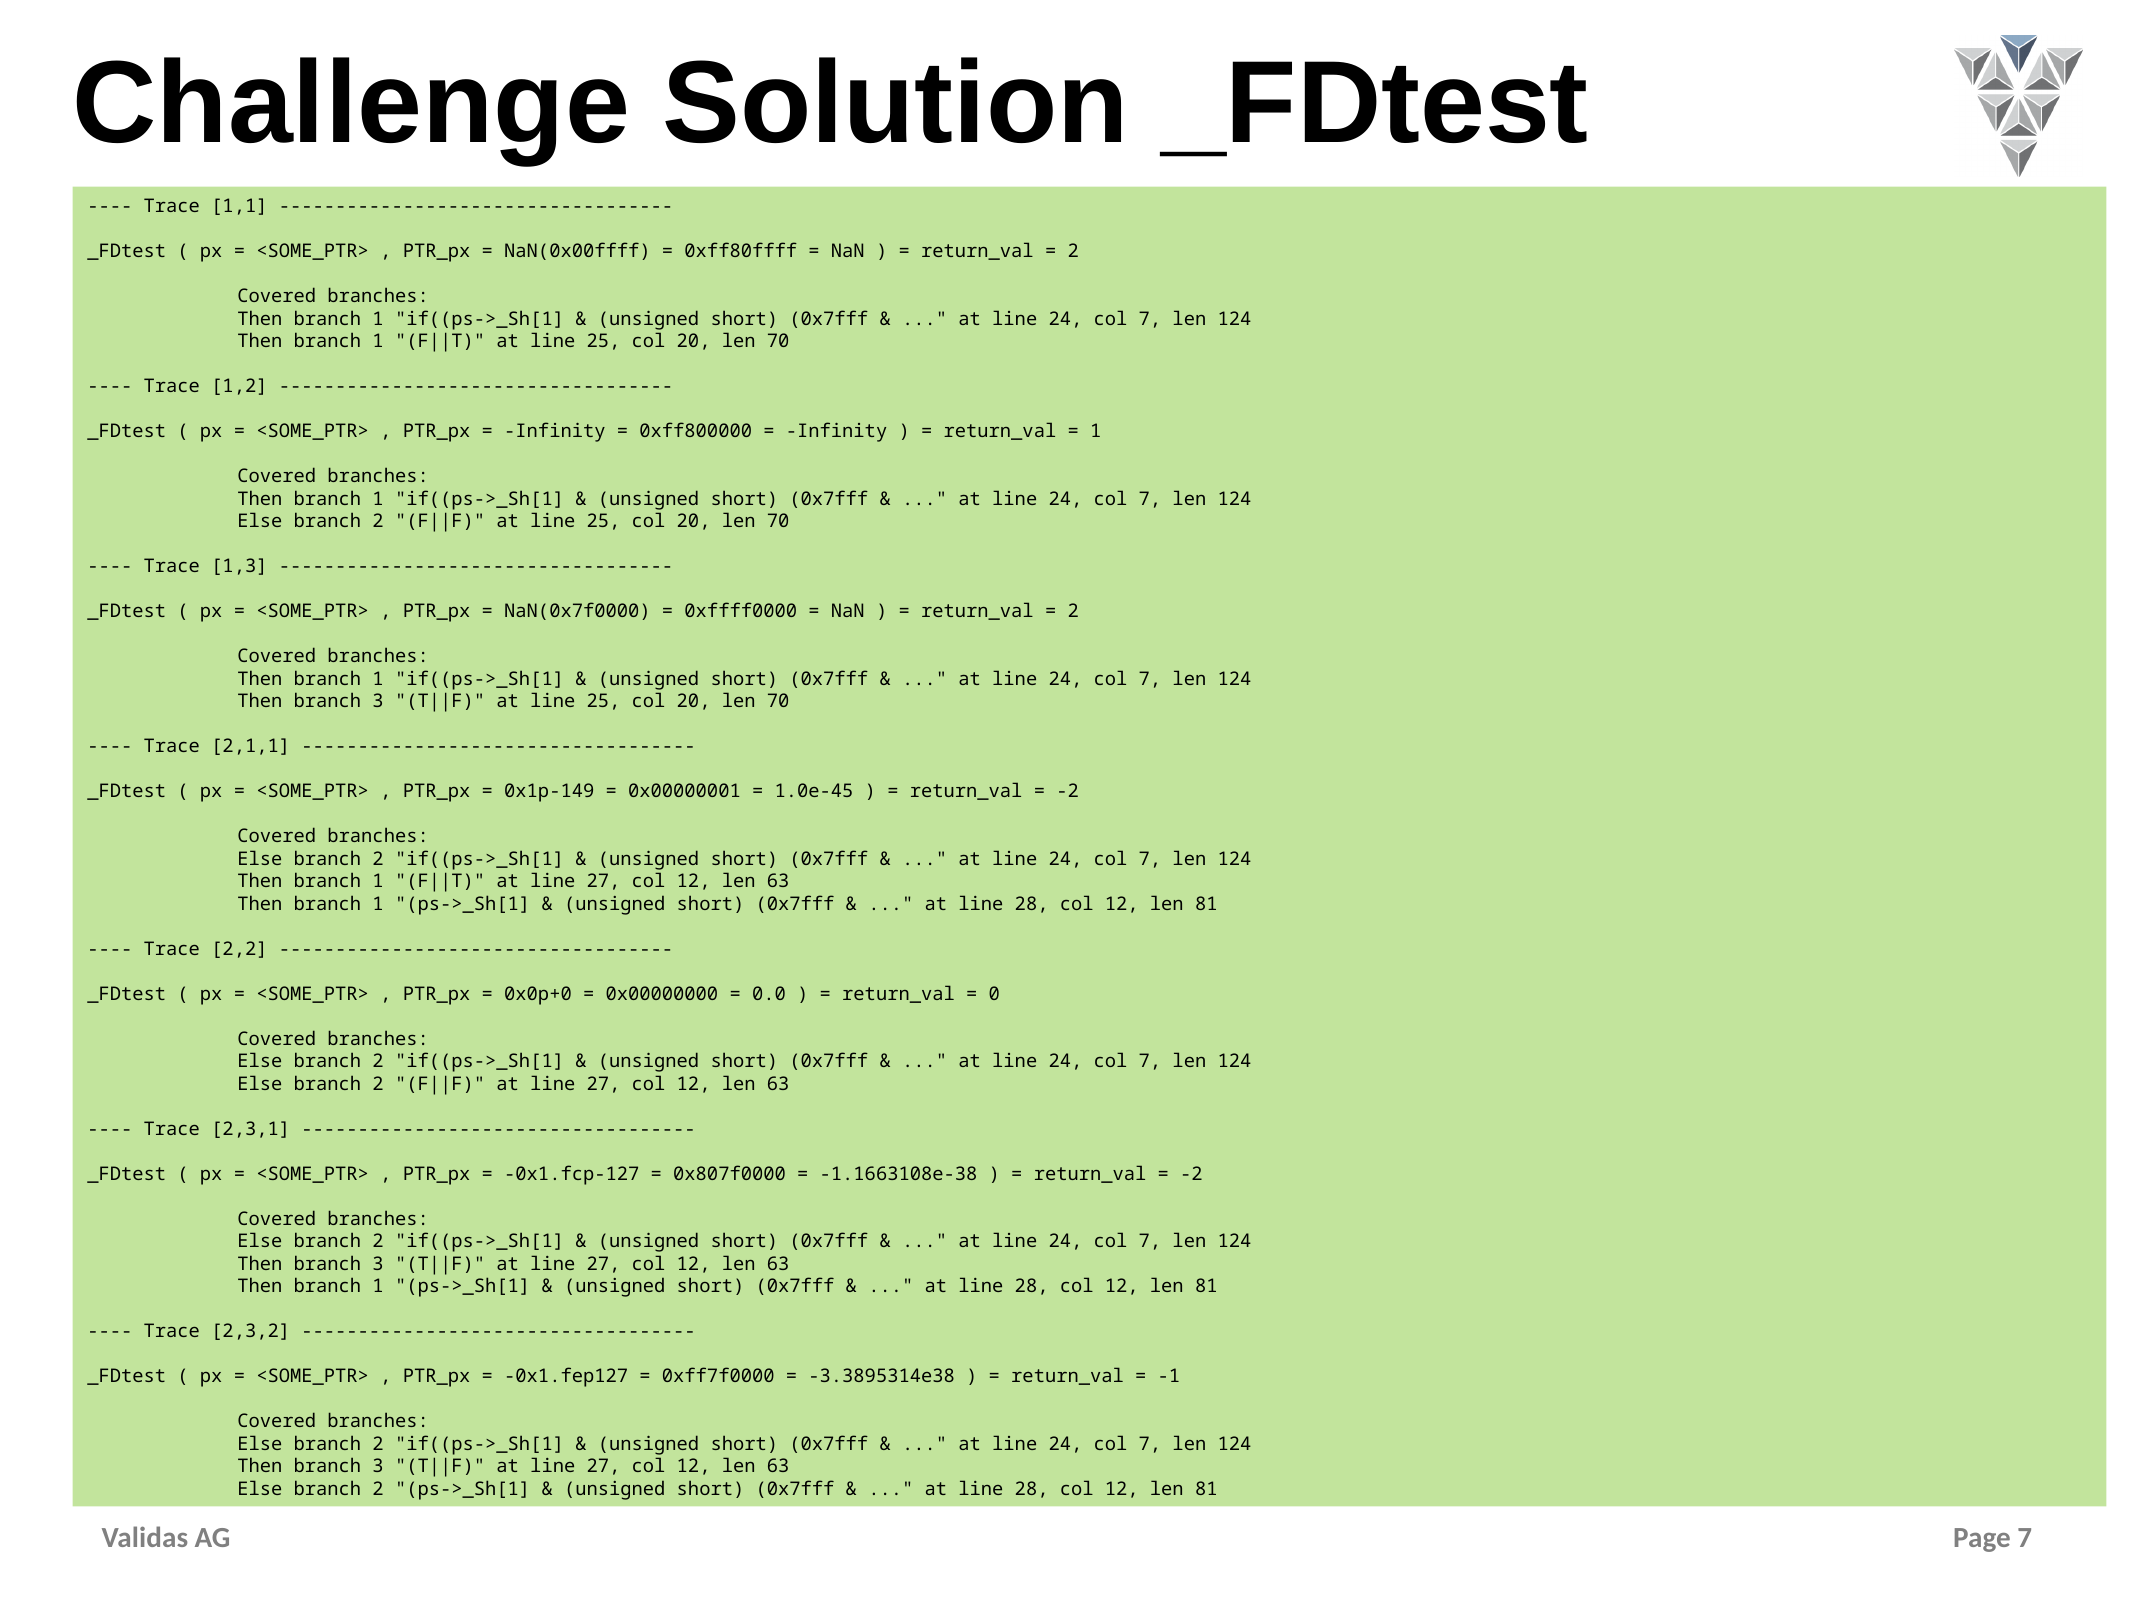

# Challenge Solution _FDtest
---- Trace [1,1] -----------------------------------

_FDtest ( px = <SOME_PTR> , PTR_px = NaN(0x00ffff) = 0xff80ffff = NaN ) = return_val = 2

	Covered branches:
	Then branch 1 "if((ps->_Sh[1] & (unsigned short) (0x7fff & ..." at line 24, col 7, len 124
	Then branch 1 "(F||T)" at line 25, col 20, len 70

---- Trace [1,2] -----------------------------------

_FDtest ( px = <SOME_PTR> , PTR_px = -Infinity = 0xff800000 = -Infinity ) = return_val = 1

	Covered branches:
	Then branch 1 "if((ps->_Sh[1] & (unsigned short) (0x7fff & ..." at line 24, col 7, len 124
	Else branch 2 "(F||F)" at line 25, col 20, len 70

---- Trace [1,3] -----------------------------------

_FDtest ( px = <SOME_PTR> , PTR_px = NaN(0x7f0000) = 0xffff0000 = NaN ) = return_val = 2

	Covered branches:
	Then branch 1 "if((ps->_Sh[1] & (unsigned short) (0x7fff & ..." at line 24, col 7, len 124
	Then branch 3 "(T||F)" at line 25, col 20, len 70

---- Trace [2,1,1] -----------------------------------

_FDtest ( px = <SOME_PTR> , PTR_px = 0x1p-149 = 0x00000001 = 1.0e-45 ) = return_val = -2

	Covered branches:
	Else branch 2 "if((ps->_Sh[1] & (unsigned short) (0x7fff & ..." at line 24, col 7, len 124
	Then branch 1 "(F||T)" at line 27, col 12, len 63
	Then branch 1 "(ps->_Sh[1] & (unsigned short) (0x7fff & ..." at line 28, col 12, len 81

---- Trace [2,2] -----------------------------------

_FDtest ( px = <SOME_PTR> , PTR_px = 0x0p+0 = 0x00000000 = 0.0 ) = return_val = 0

	Covered branches:
	Else branch 2 "if((ps->_Sh[1] & (unsigned short) (0x7fff & ..." at line 24, col 7, len 124
	Else branch 2 "(F||F)" at line 27, col 12, len 63

---- Trace [2,3,1] -----------------------------------

_FDtest ( px = <SOME_PTR> , PTR_px = -0x1.fcp-127 = 0x807f0000 = -1.1663108e-38 ) = return_val = -2

	Covered branches:
	Else branch 2 "if((ps->_Sh[1] & (unsigned short) (0x7fff & ..." at line 24, col 7, len 124
	Then branch 3 "(T||F)" at line 27, col 12, len 63
	Then branch 1 "(ps->_Sh[1] & (unsigned short) (0x7fff & ..." at line 28, col 12, len 81

---- Trace [2,3,2] -----------------------------------

_FDtest ( px = <SOME_PTR> , PTR_px = -0x1.fep127 = 0xff7f0000 = -3.3895314e38 ) = return_val = -1

	Covered branches:
	Else branch 2 "if((ps->_Sh[1] & (unsigned short) (0x7fff & ..." at line 24, col 7, len 124
	Then branch 3 "(T||F)" at line 27, col 12, len 63
	Else branch 2 "(ps->_Sh[1] & (unsigned short) (0x7fff & ..." at line 28, col 12, len 81